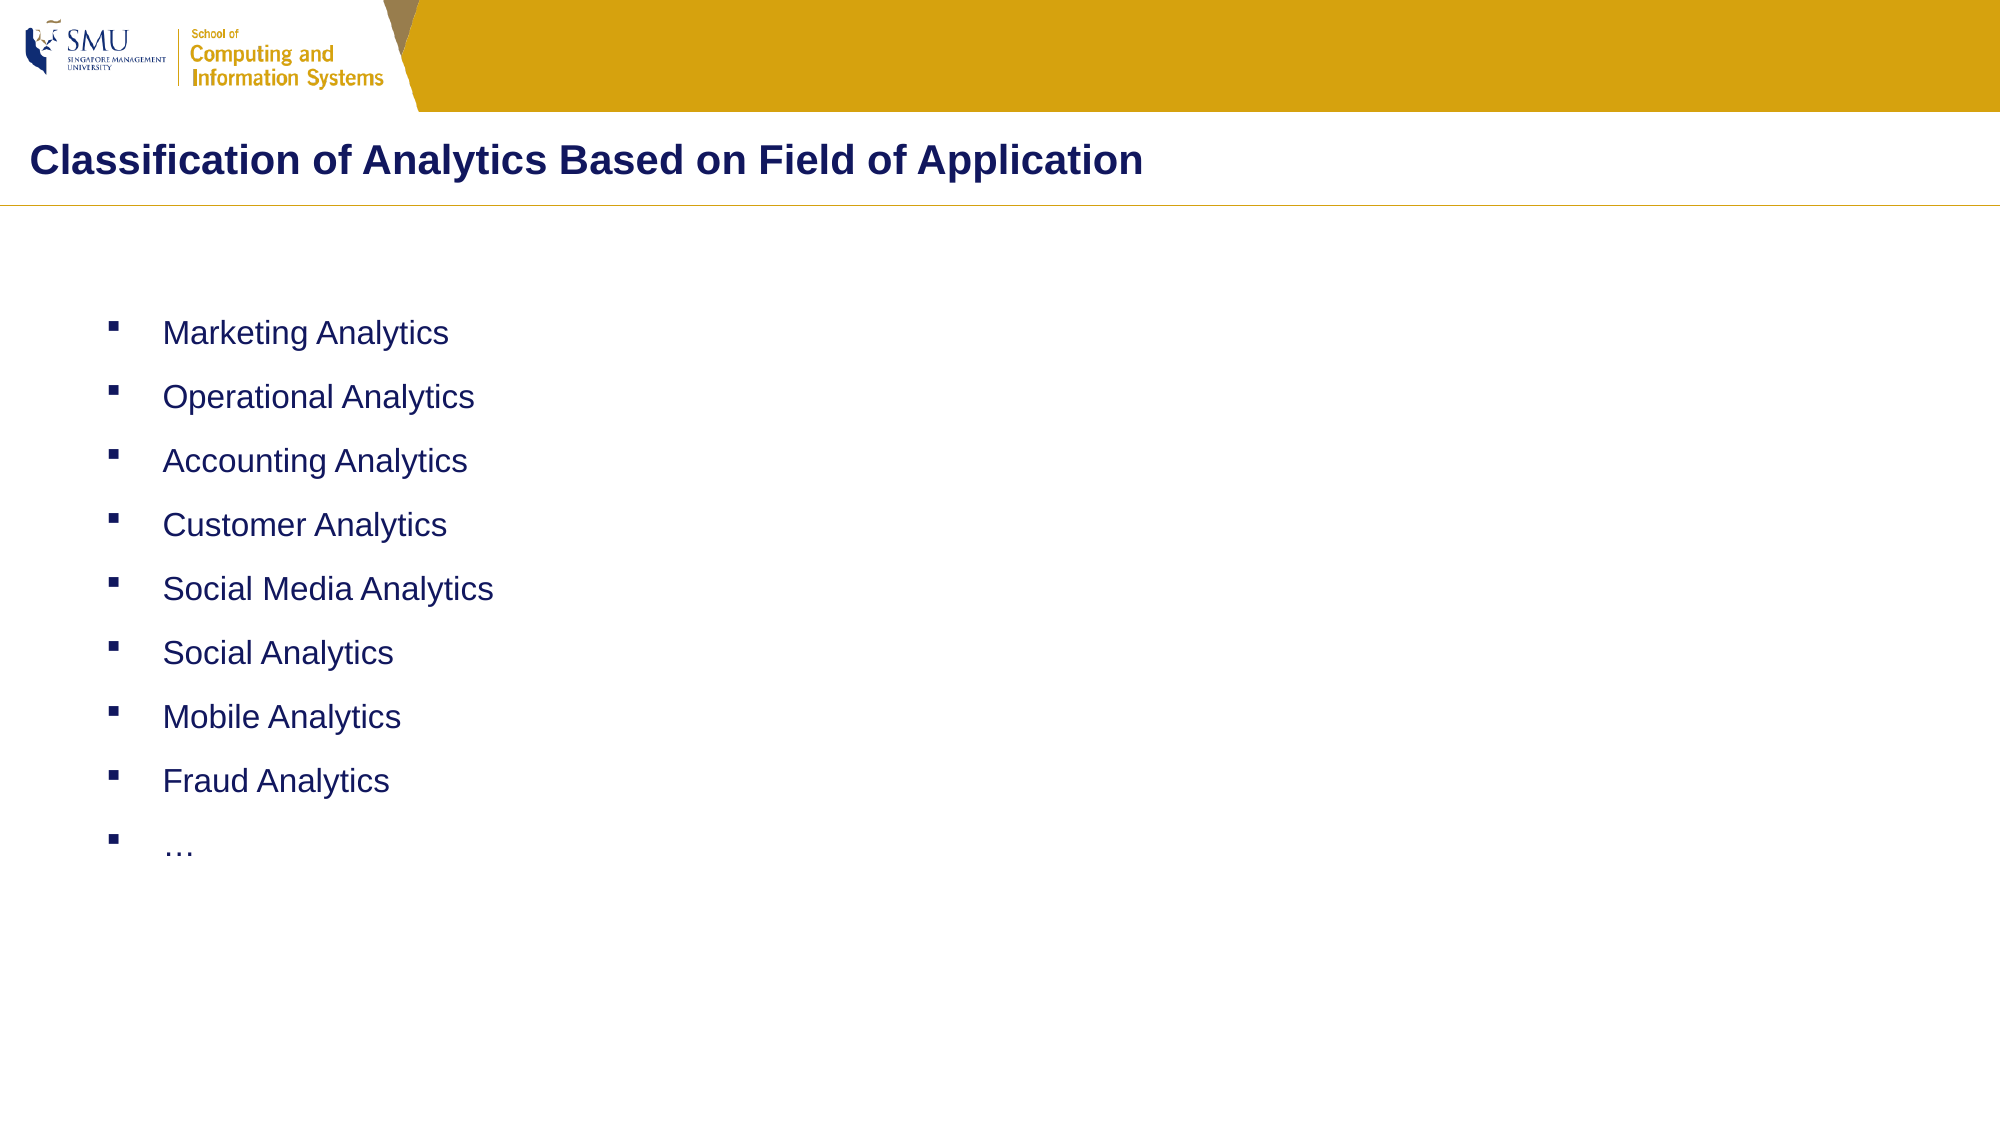

Classification of Analytics Based on Field of Application
Marketing Analytics
Operational Analytics
Accounting Analytics
Customer Analytics
Social Media Analytics
Social Analytics
Mobile Analytics
Fraud Analytics
…